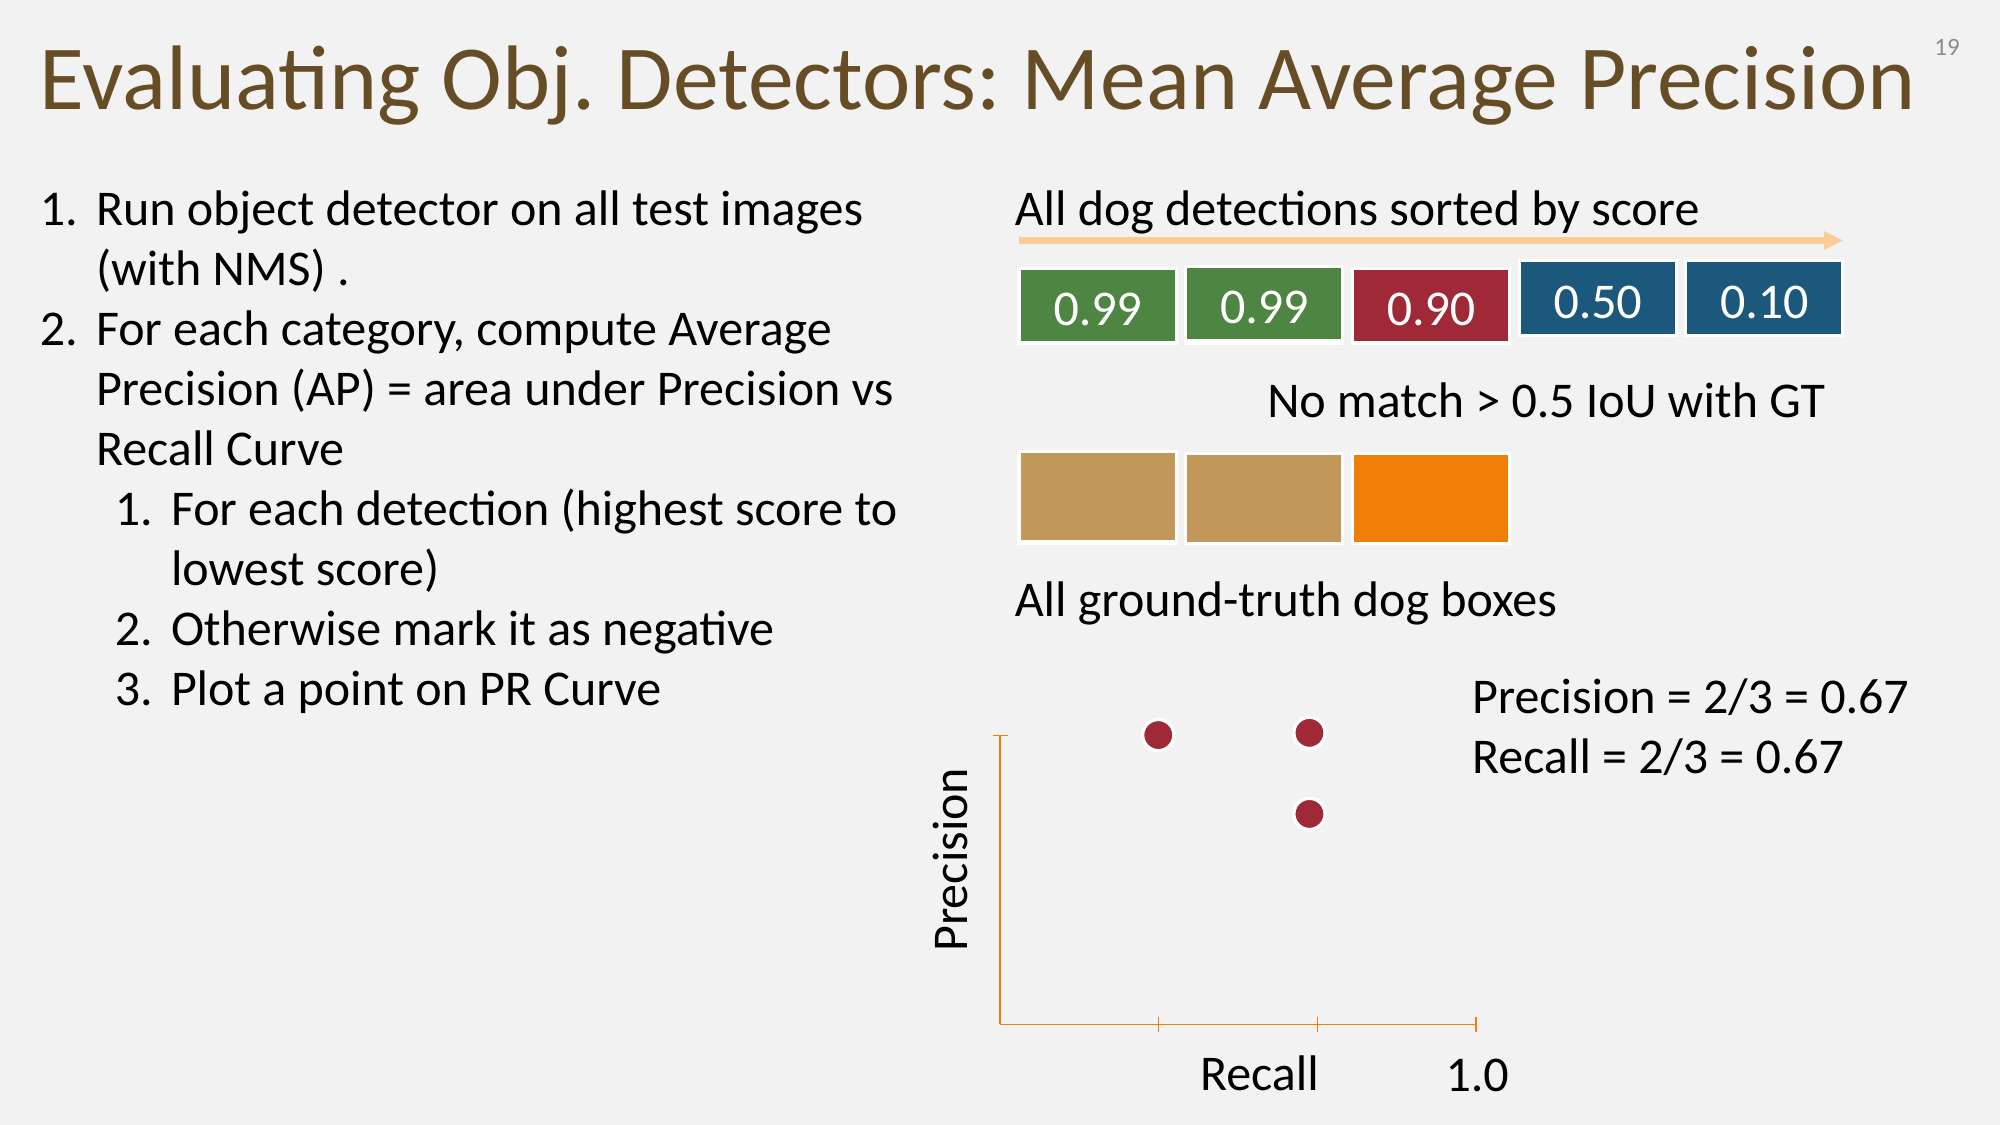

# Evaluating Obj. Detectors: Mean Average Precision
19
Run object detector on all test images (with NMS) .
For each category, compute Average Precision (AP) = area under Precision vs Recall Curve
For each detection (highest score to lowest score)
Otherwise mark it as negative
Plot a point on PR Curve
All dog detections sorted by score
0.99
No match > 0.5 IoU with GT

0.99

0.99
0.95
0.90
0.50
0.10

All ground-truth dog boxes
Precision = 2/3 = 0.67
Recall = 2/3 = 0.67

Precision
Recall
1.0